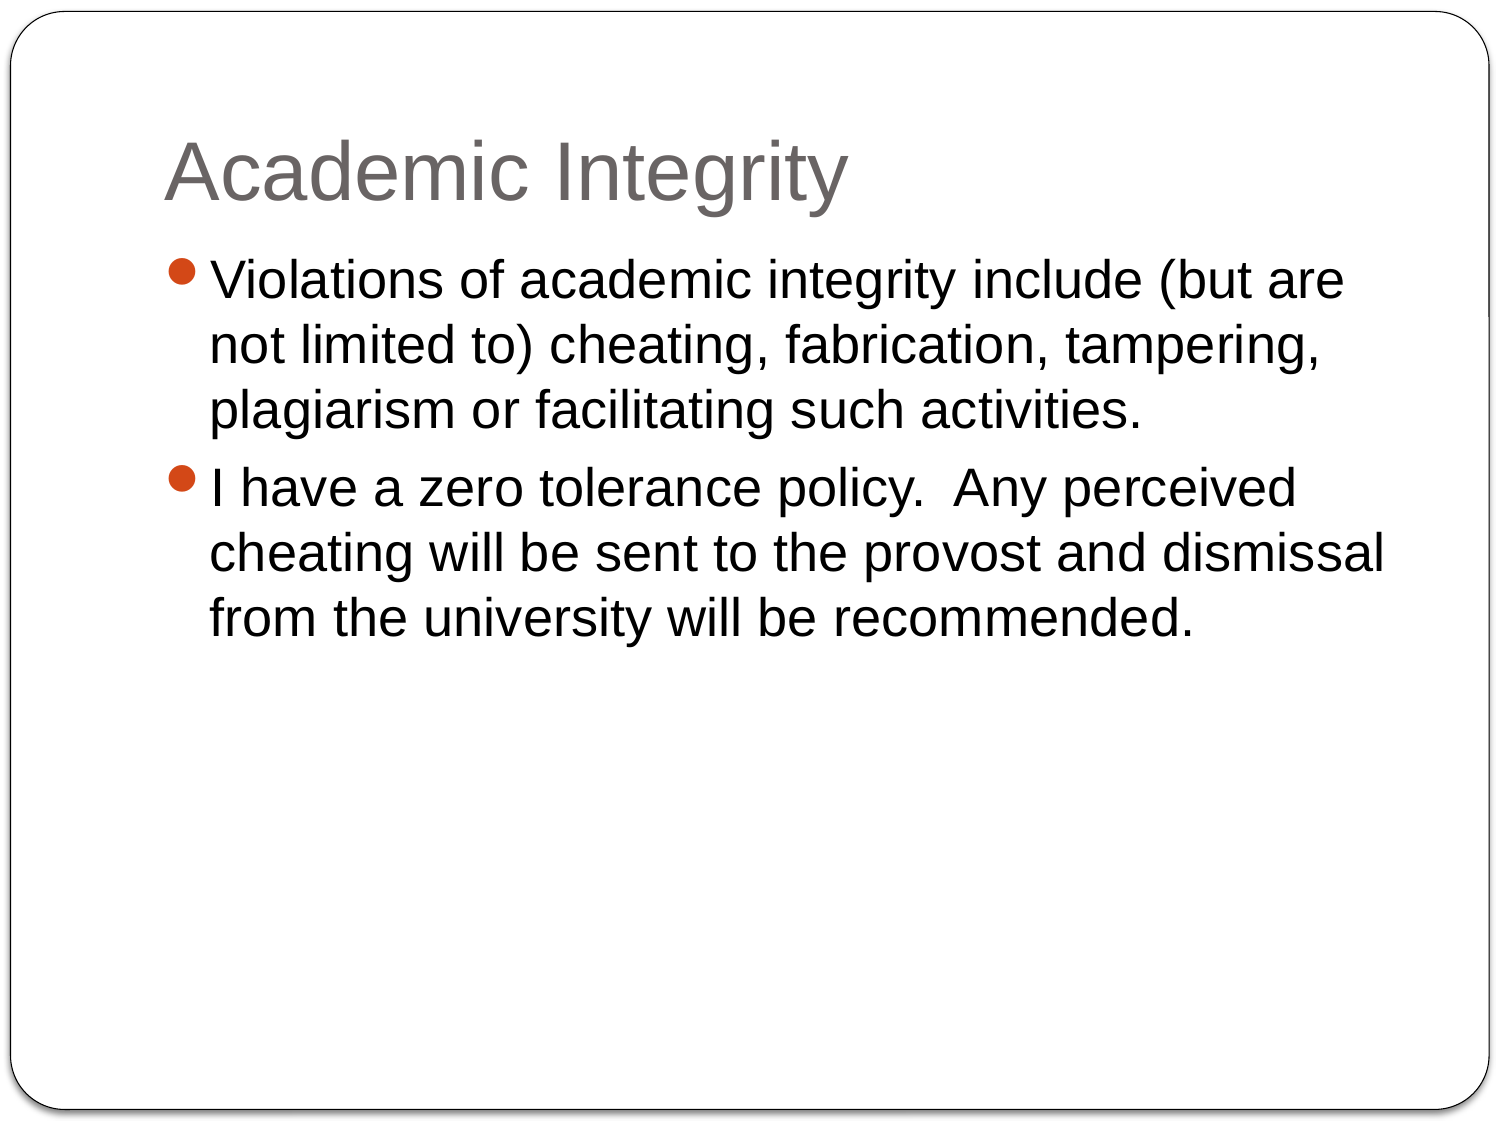

# Academic Integrity
Violations of academic integrity include (but are not limited to) cheating, fabrication, tampering, plagiarism or facilitating such activities.
I have a zero tolerance policy.  Any perceived cheating will be sent to the provost and dismissal from the university will be recommended.